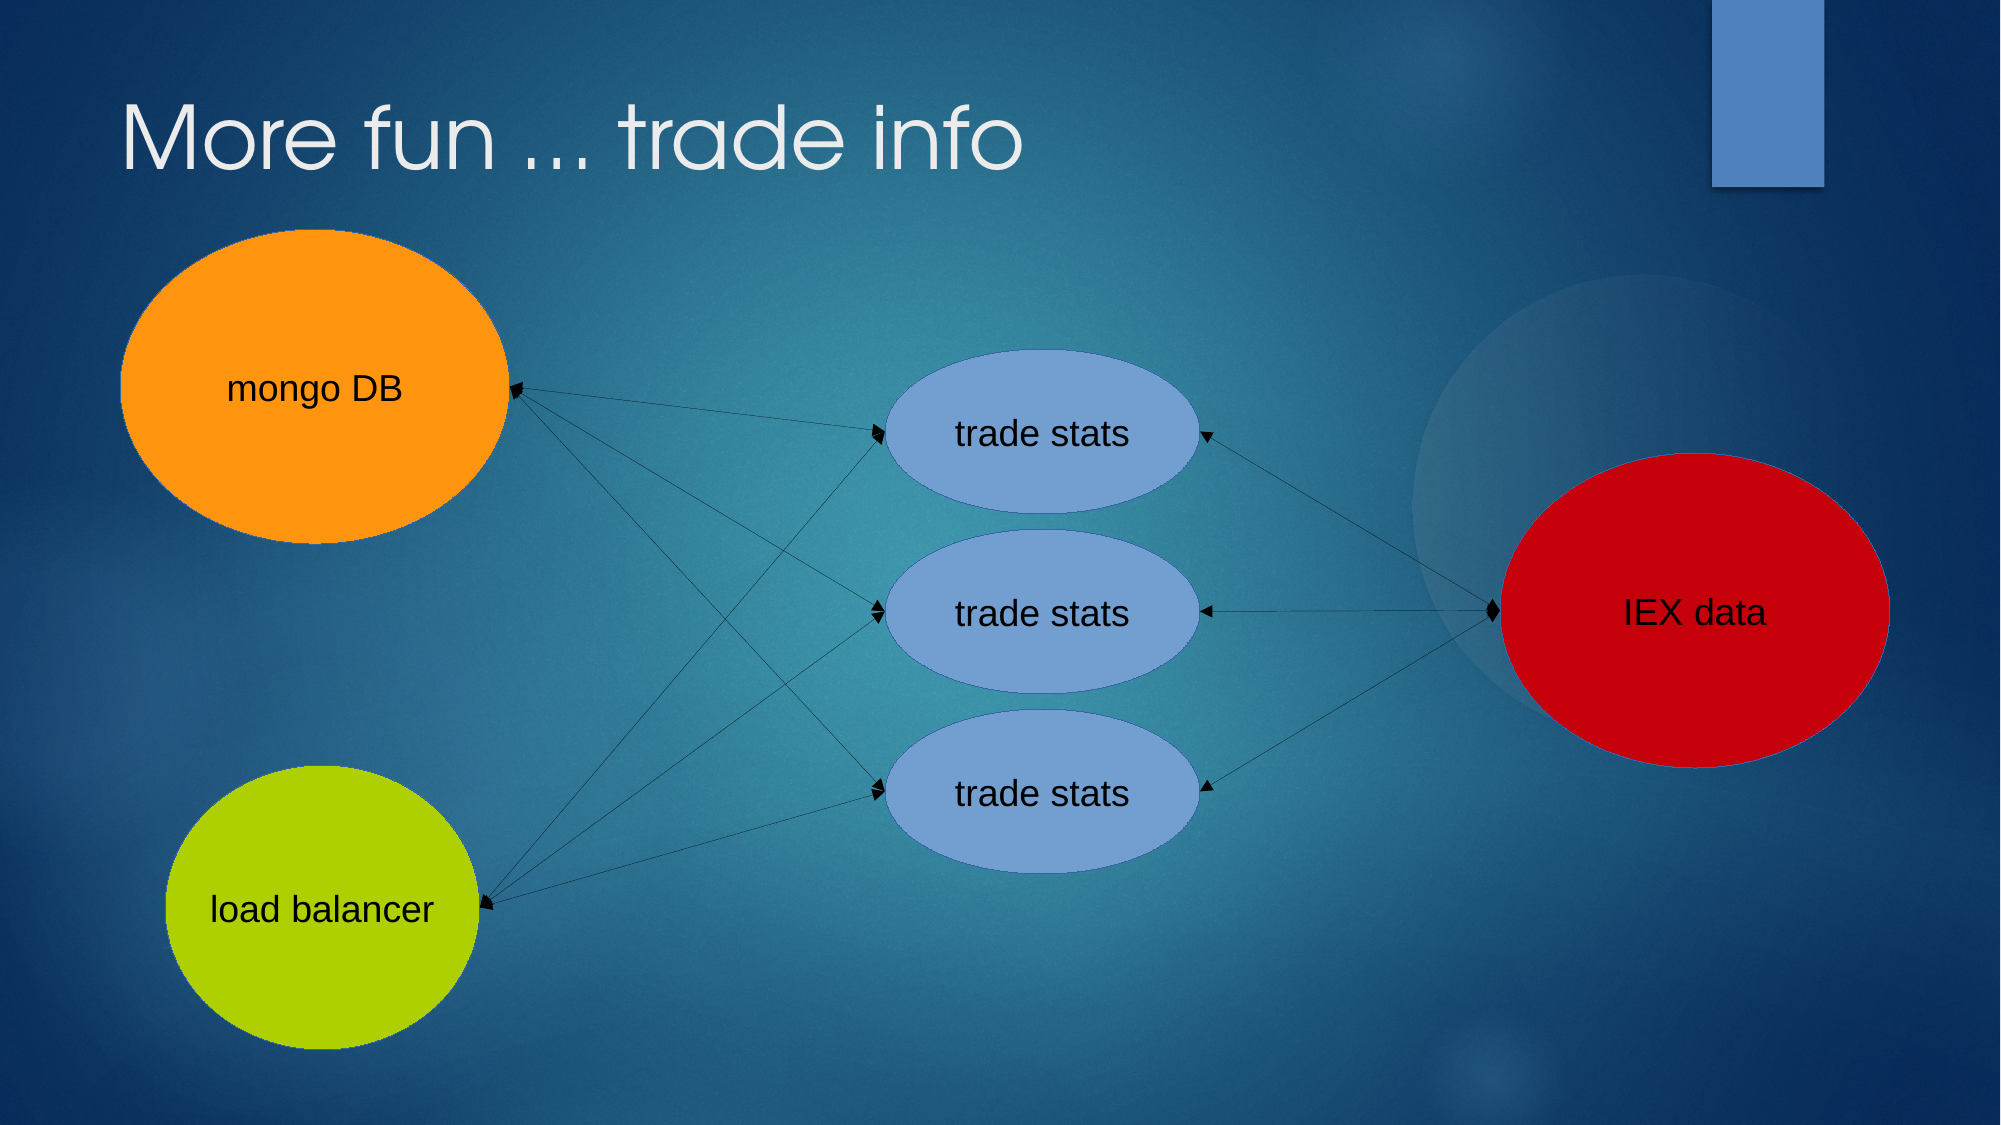

More fun … trade info
mongo DB
trade stats

IEX data
trade stats

trade stats
load balancer